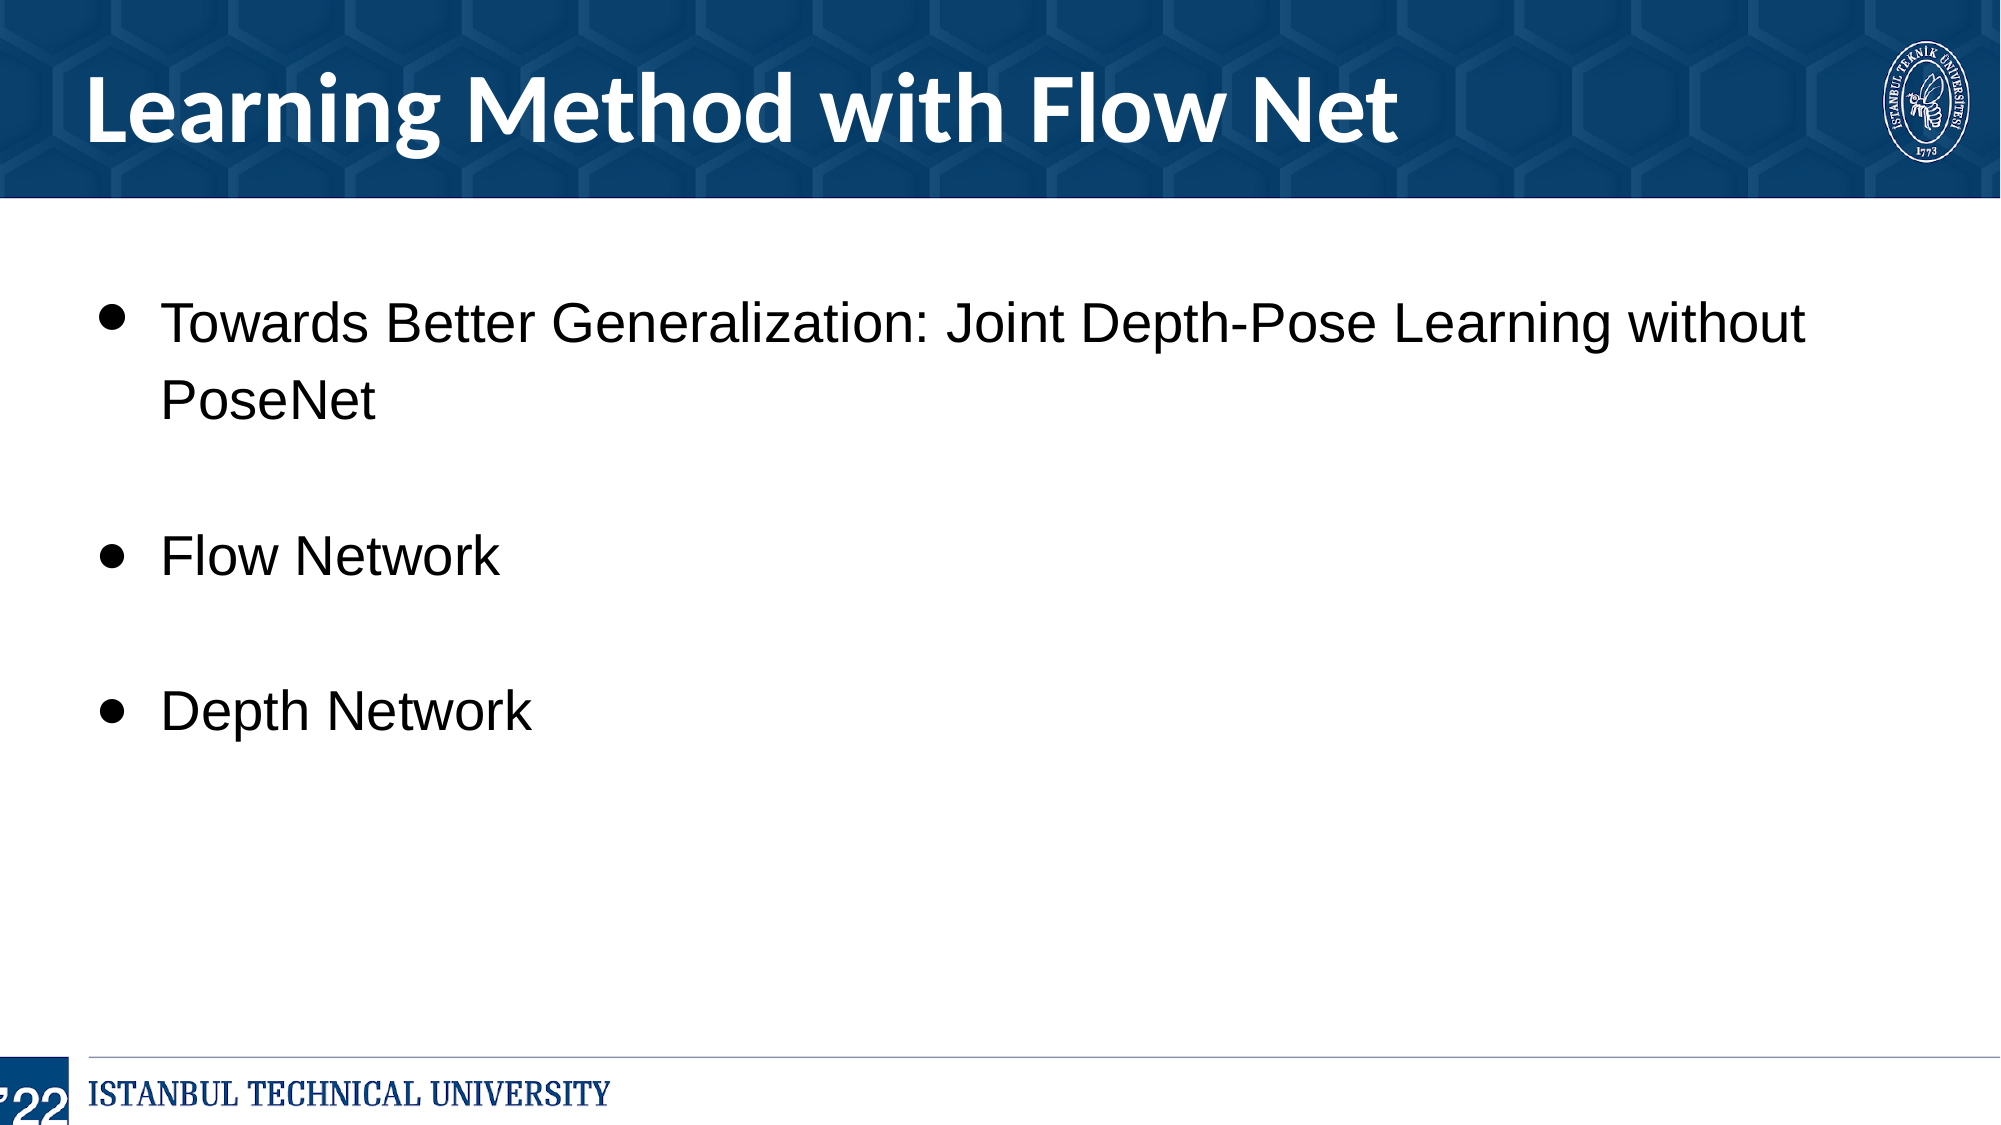

Learning Method with Flow Net
Towards Better Generalization: Joint Depth-Pose Learning without PoseNet

Flow Network

Depth Network